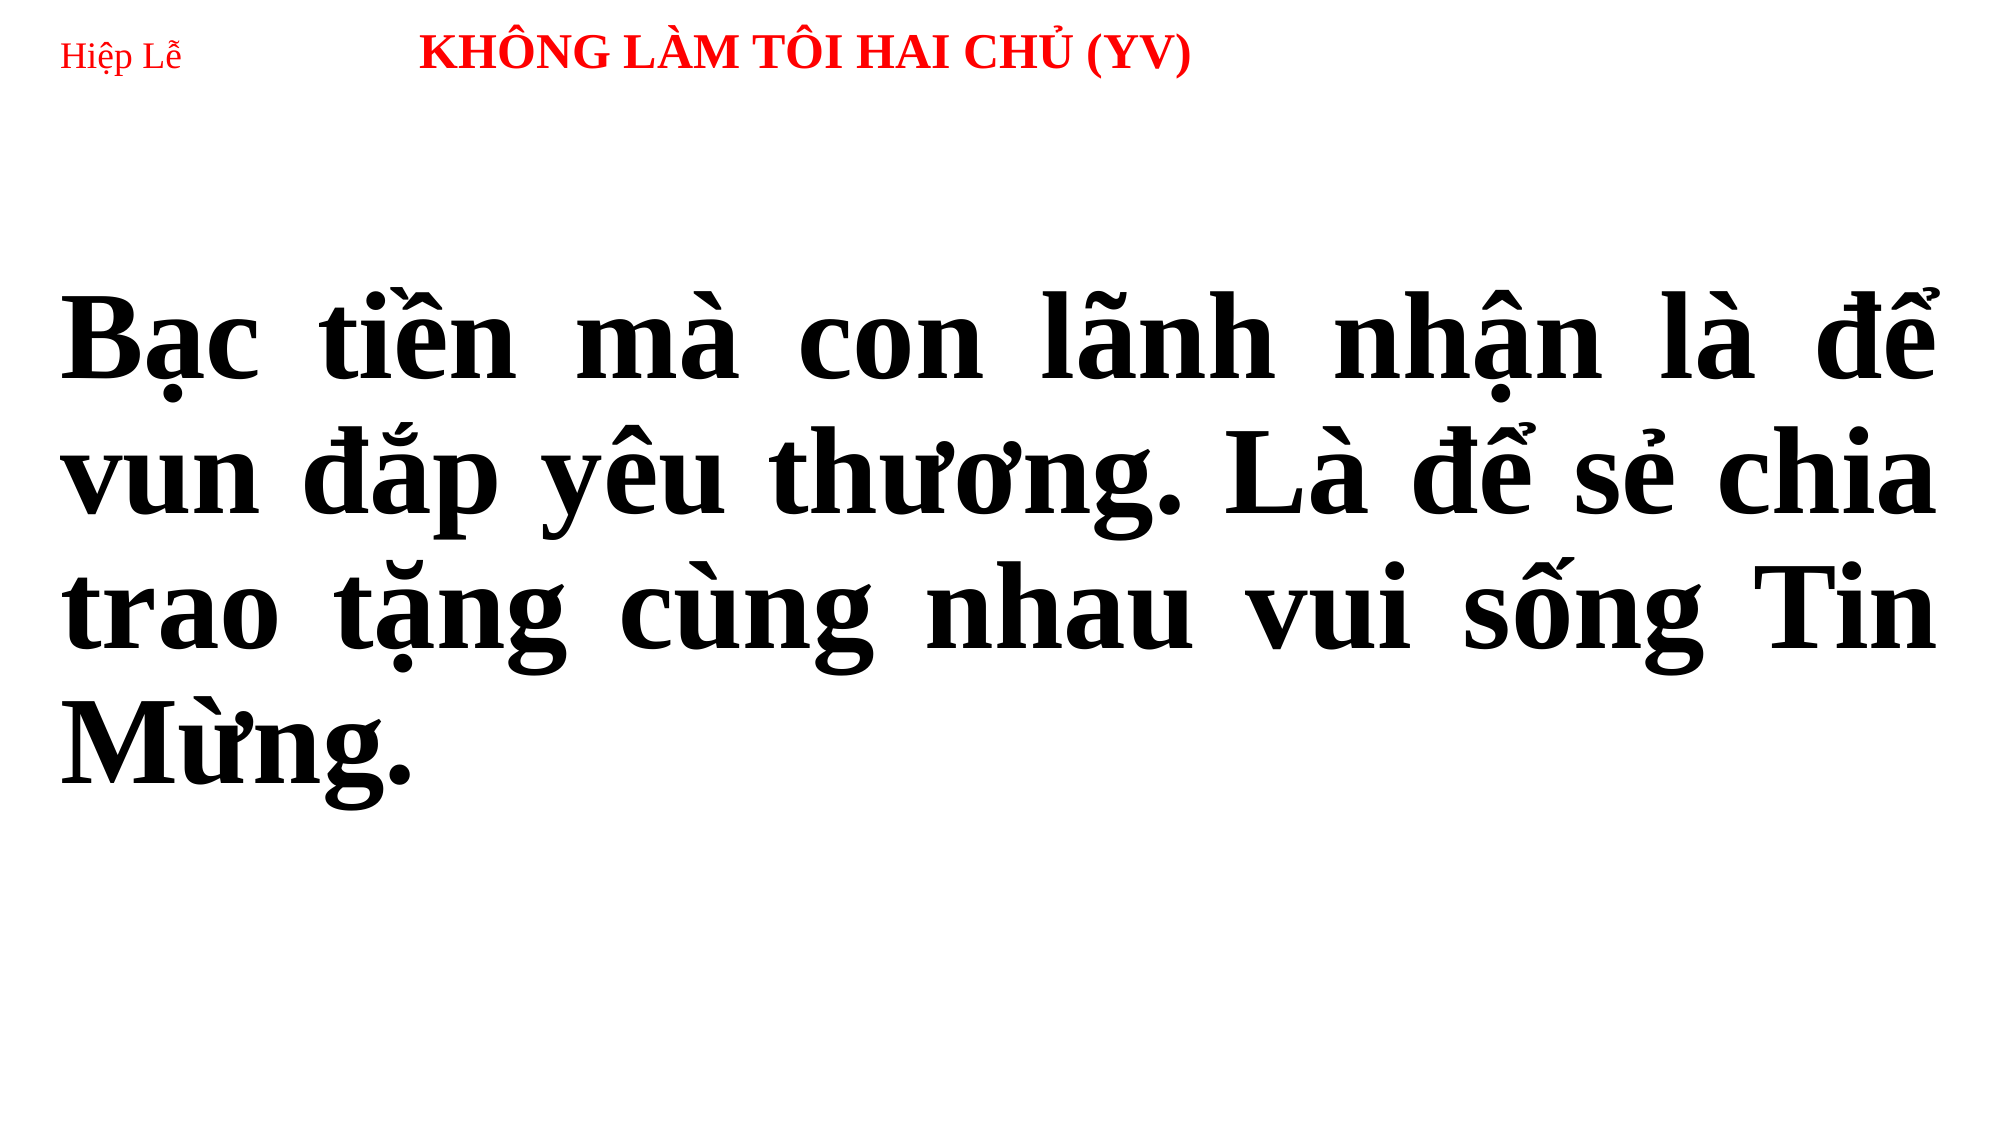

# Hiệp Lễ                         KHÔNG LÀM TÔI HAI CHỦ (YV)
Bạc tiền mà con lãnh nhận là để vun đắp yêu thương. Là để sẻ chia trao tặng cùng nhau vui sống Tin Mừng.